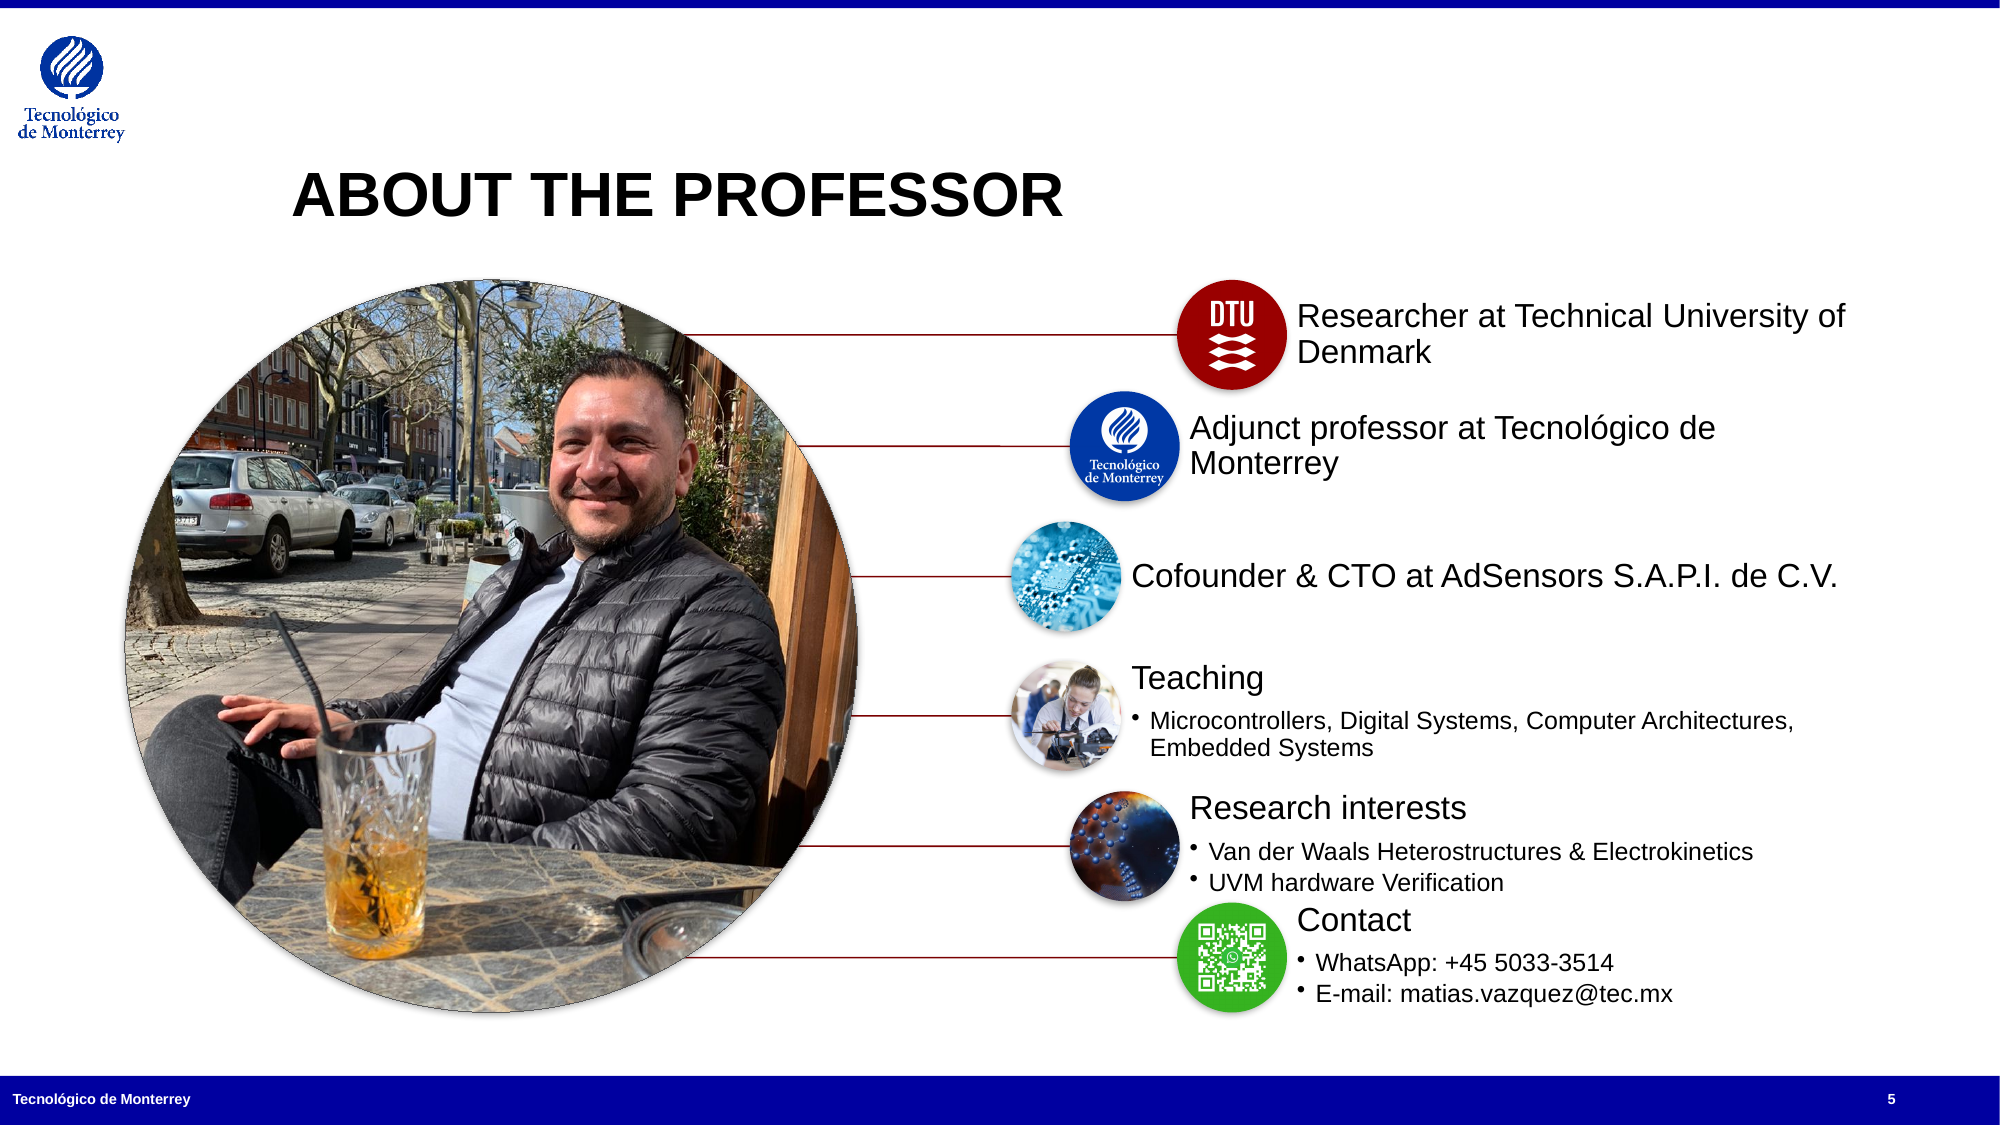

# ABOUT THE PROFESSOR

Researcher at Technical University of Denmark
Adjunct professor at Tecnológico de Monterrey
Cofounder & CTO at AdSensors S.A.P.I. de C.V.
Teaching
Microcontrollers, Digital Systems, Computer Architectures, Embedded Systems
Research interests
Van der Waals Heterostructures & Electrokinetics
UVM hardware Verification
Contact
WhatsApp: +45 5033-3514
E-mail: matias.vazquez@tec.mx
5